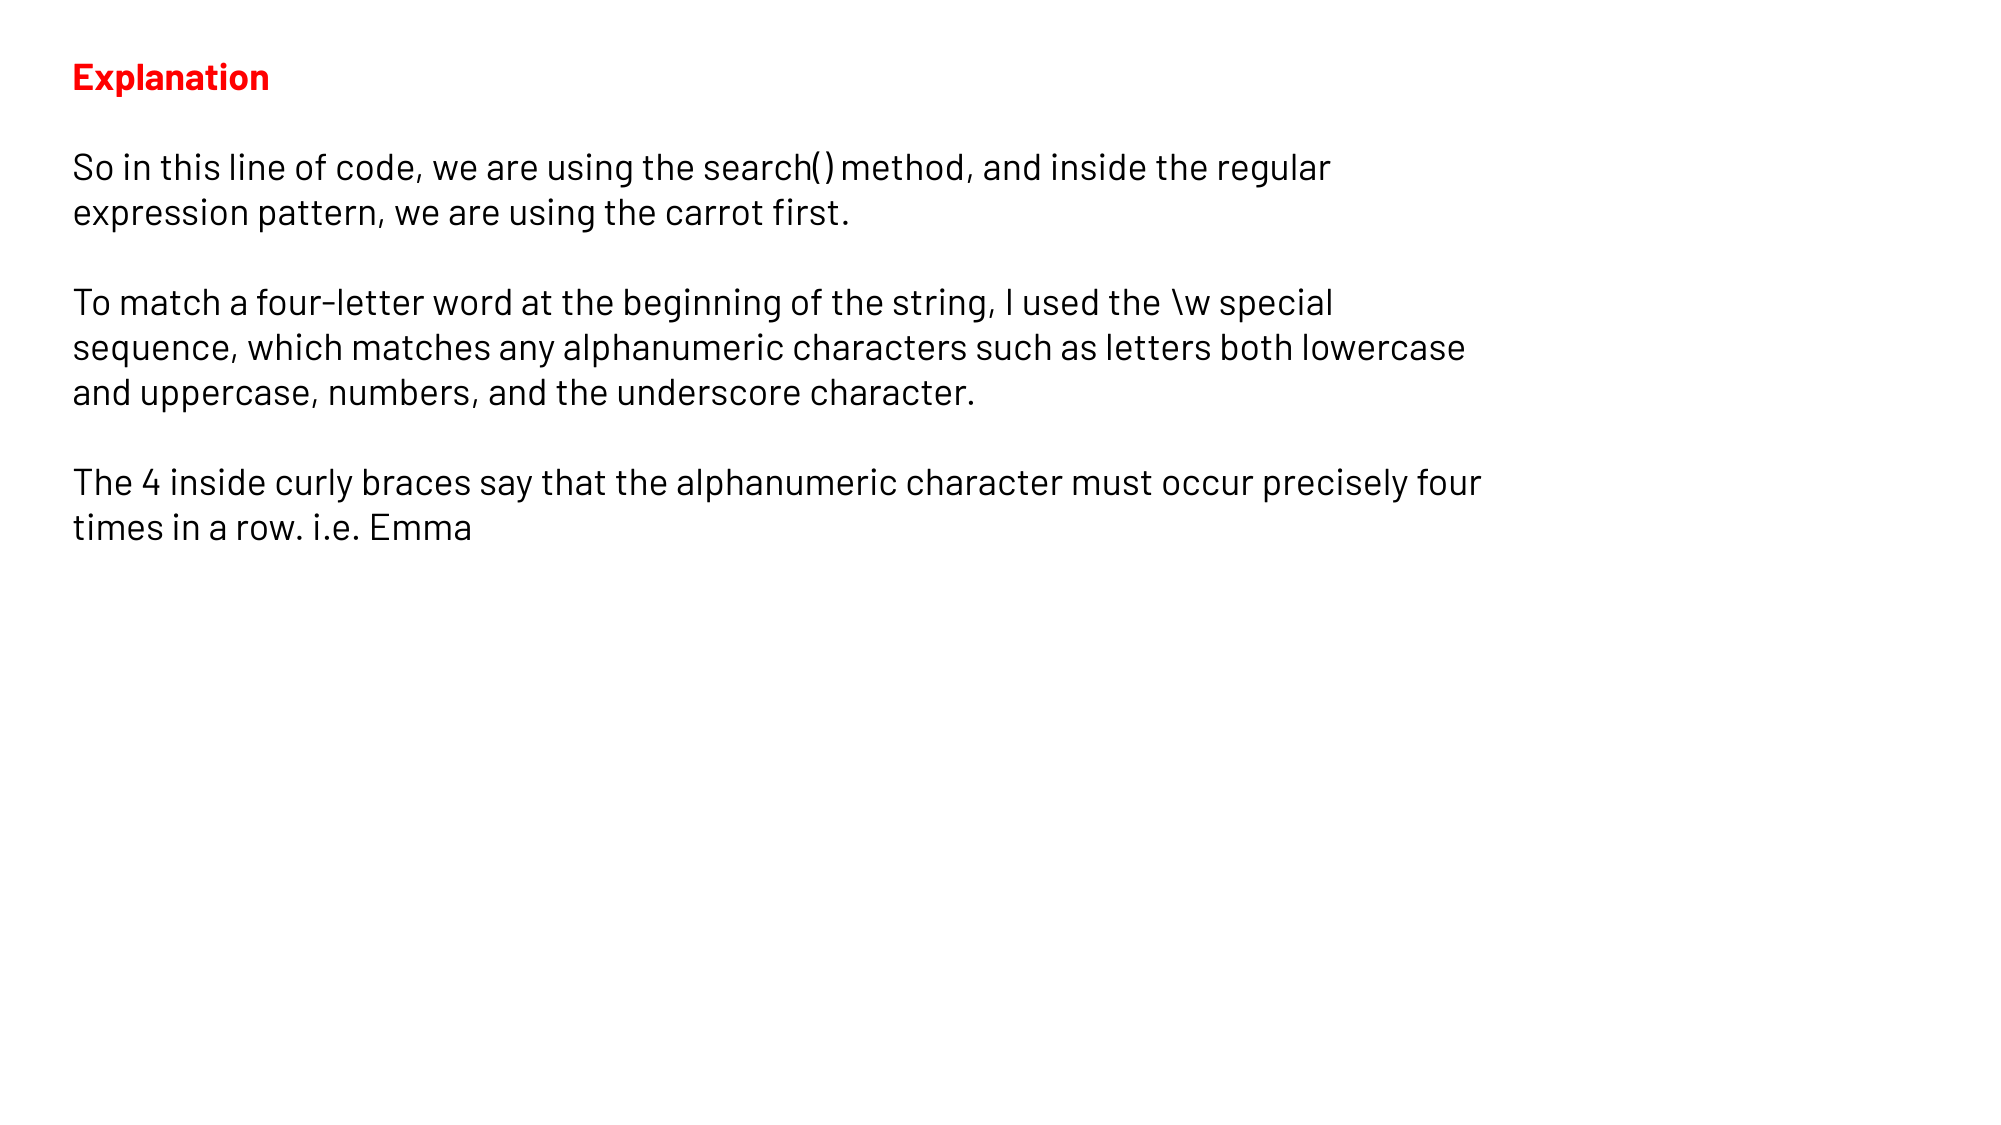

Explanation

So in this line of code, we are using the search() method, and inside the regular expression pattern, we are using the carrot first.

To match a four-letter word at the beginning of the string, I used the \w special sequence, which matches any alphanumeric characters such as letters both lowercase and uppercase, numbers, and the underscore character.

The 4 inside curly braces say that the alphanumeric character must occur precisely four times in a row. i.e. Emma